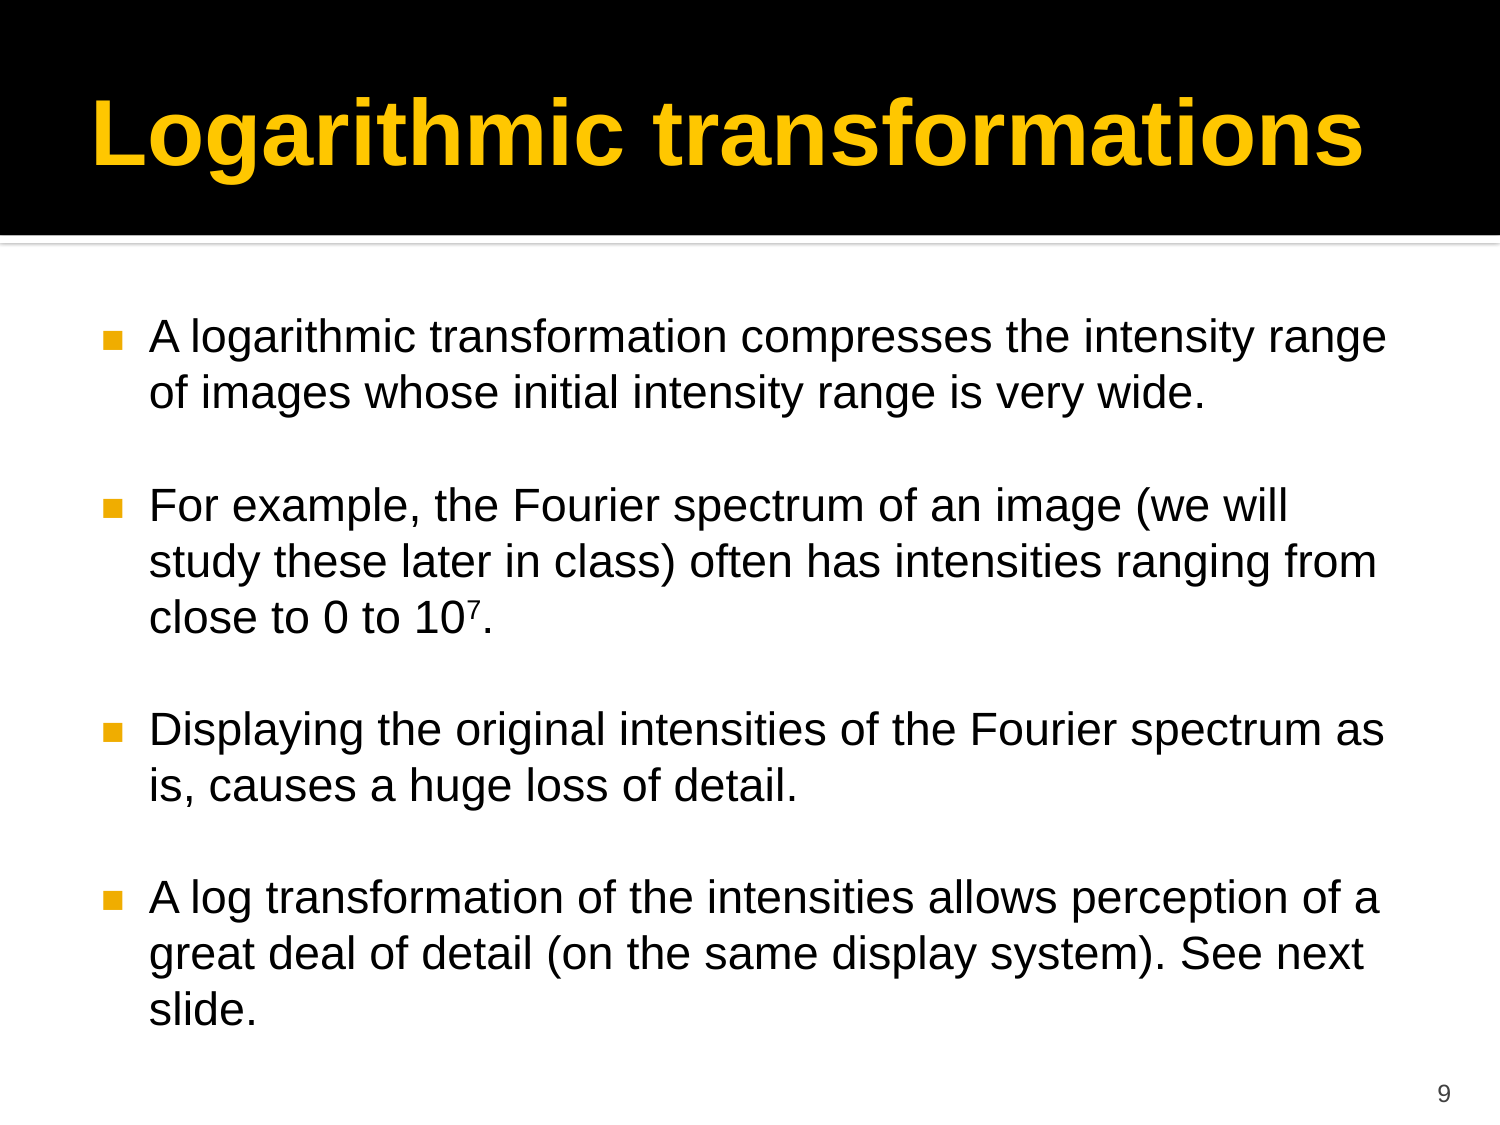

# Logarithmic transformations
A logarithmic transformation compresses the intensity range of images whose initial intensity range is very wide.

For example, the Fourier spectrum of an image (we will study these later in class) often has intensities ranging from close to 0 to 107.

Displaying the original intensities of the Fourier spectrum as is, causes a huge loss of detail.

A log transformation of the intensities allows perception of a great deal of detail (on the same display system). See next slide.
9